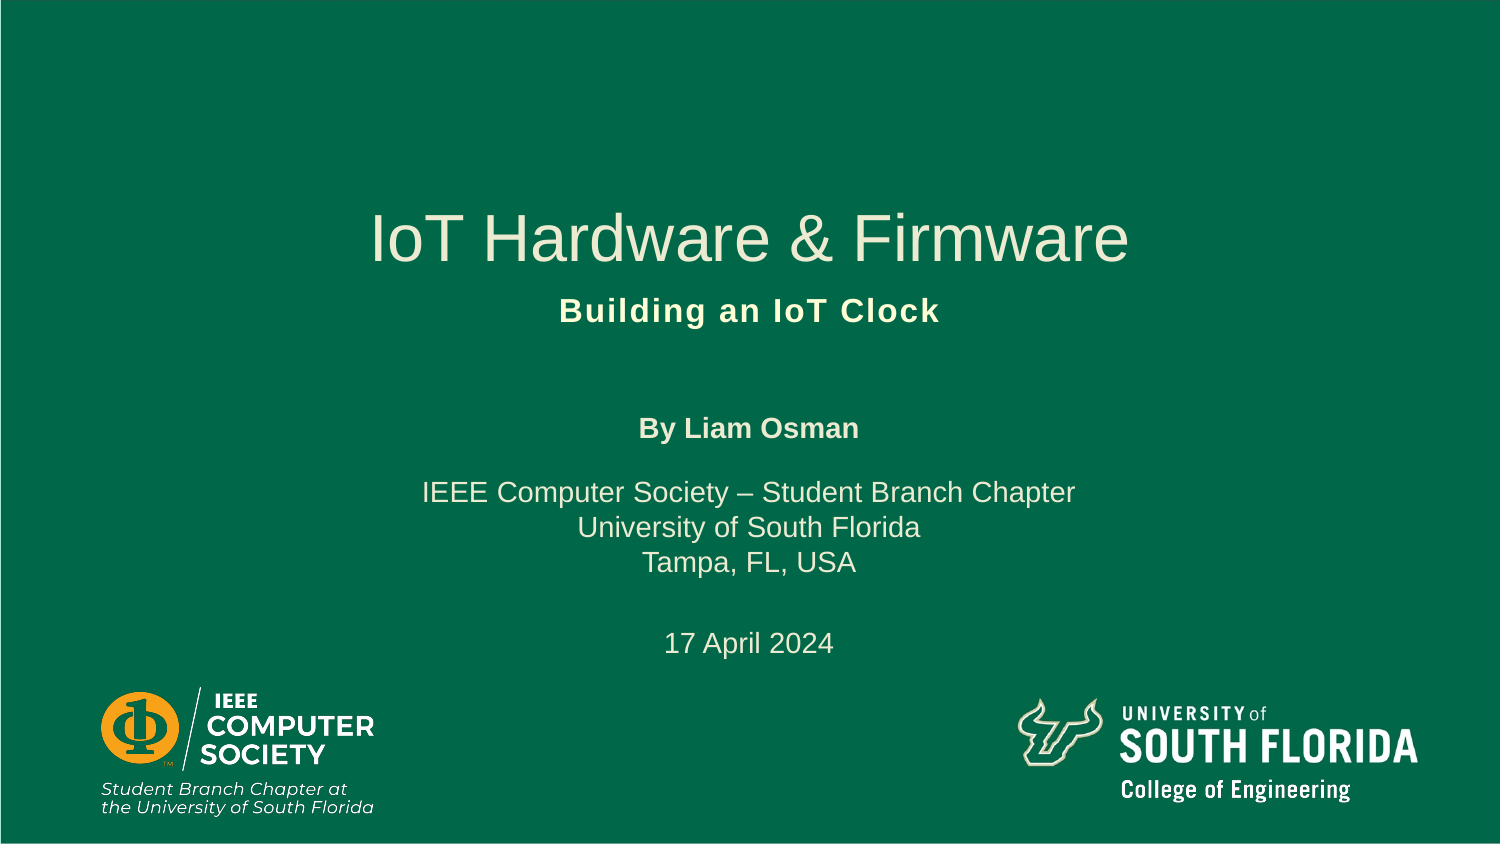

# IoT Hardware & Firmware
Building an IoT Clock
By Liam Osman
17 April 2024